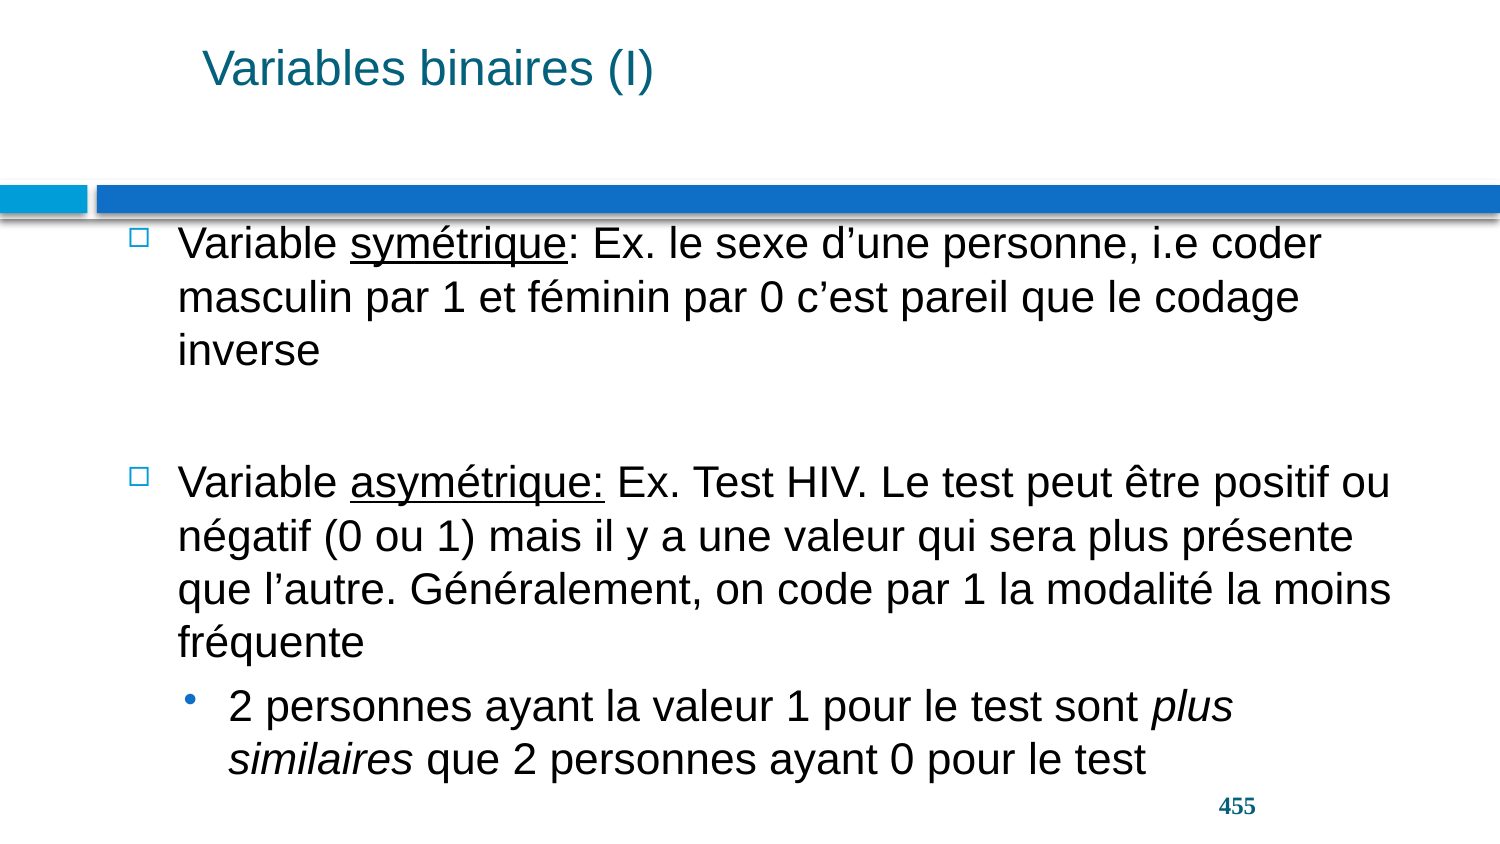

# Variables binaires (I)

Variable symétrique: Ex. le sexe d’une personne, i.e coder masculin par 1 et féminin par 0 c’est pareil que le codage inverse

Variable asymétrique: Ex. Test HIV. Le test peut être positif ou négatif (0 ou 1) mais il y a une valeur qui sera plus présente que l’autre. Généralement, on code par 1 la modalité la moins fréquente
2 personnes ayant la valeur 1 pour le test sont plus similaires que 2 personnes ayant 0 pour le test
455